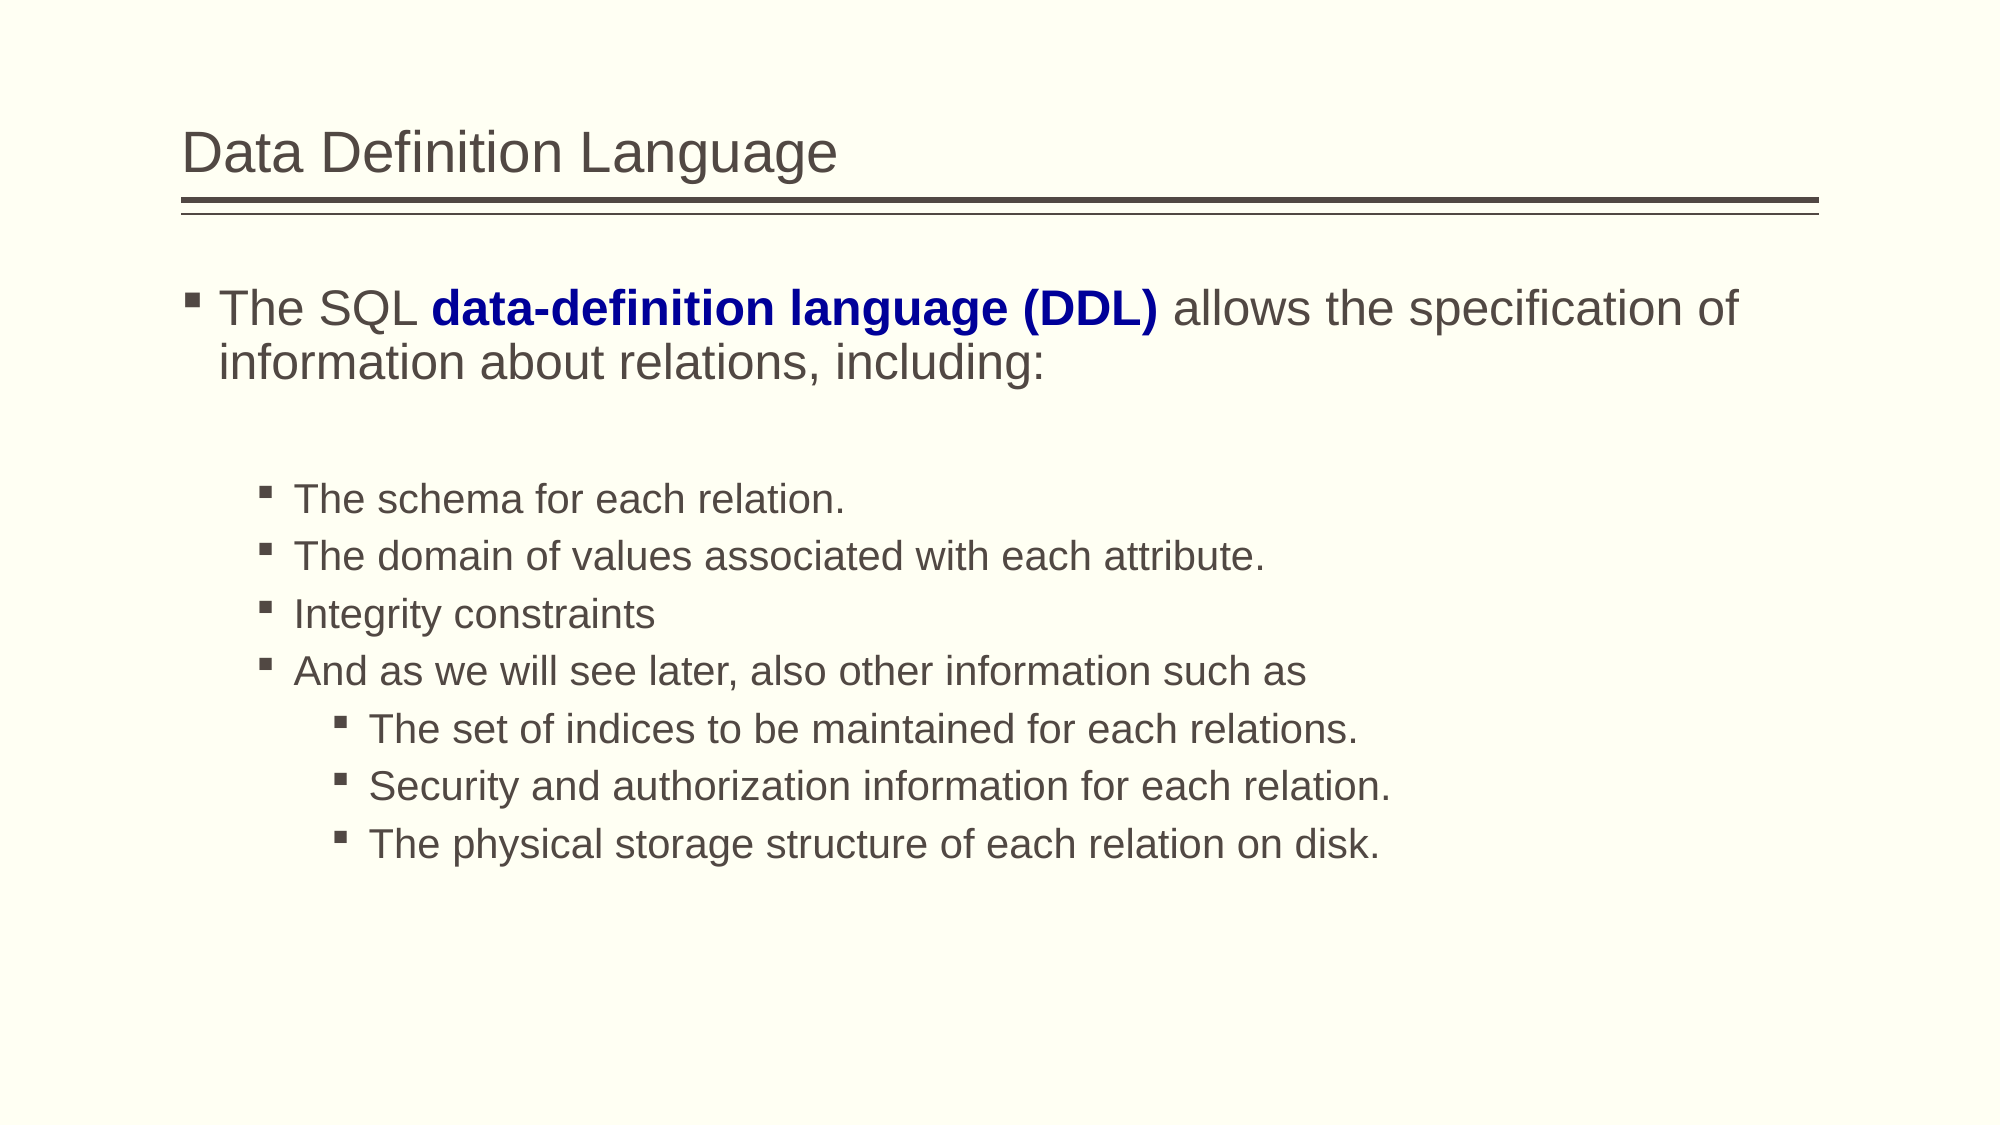

# Data Definition Language
The SQL data-definition language (DDL) allows the specification of information about relations, including:

The schema for each relation.
The domain of values associated with each attribute.
Integrity constraints
And as we will see later, also other information such as
The set of indices to be maintained for each relations.
Security and authorization information for each relation.
The physical storage structure of each relation on disk.